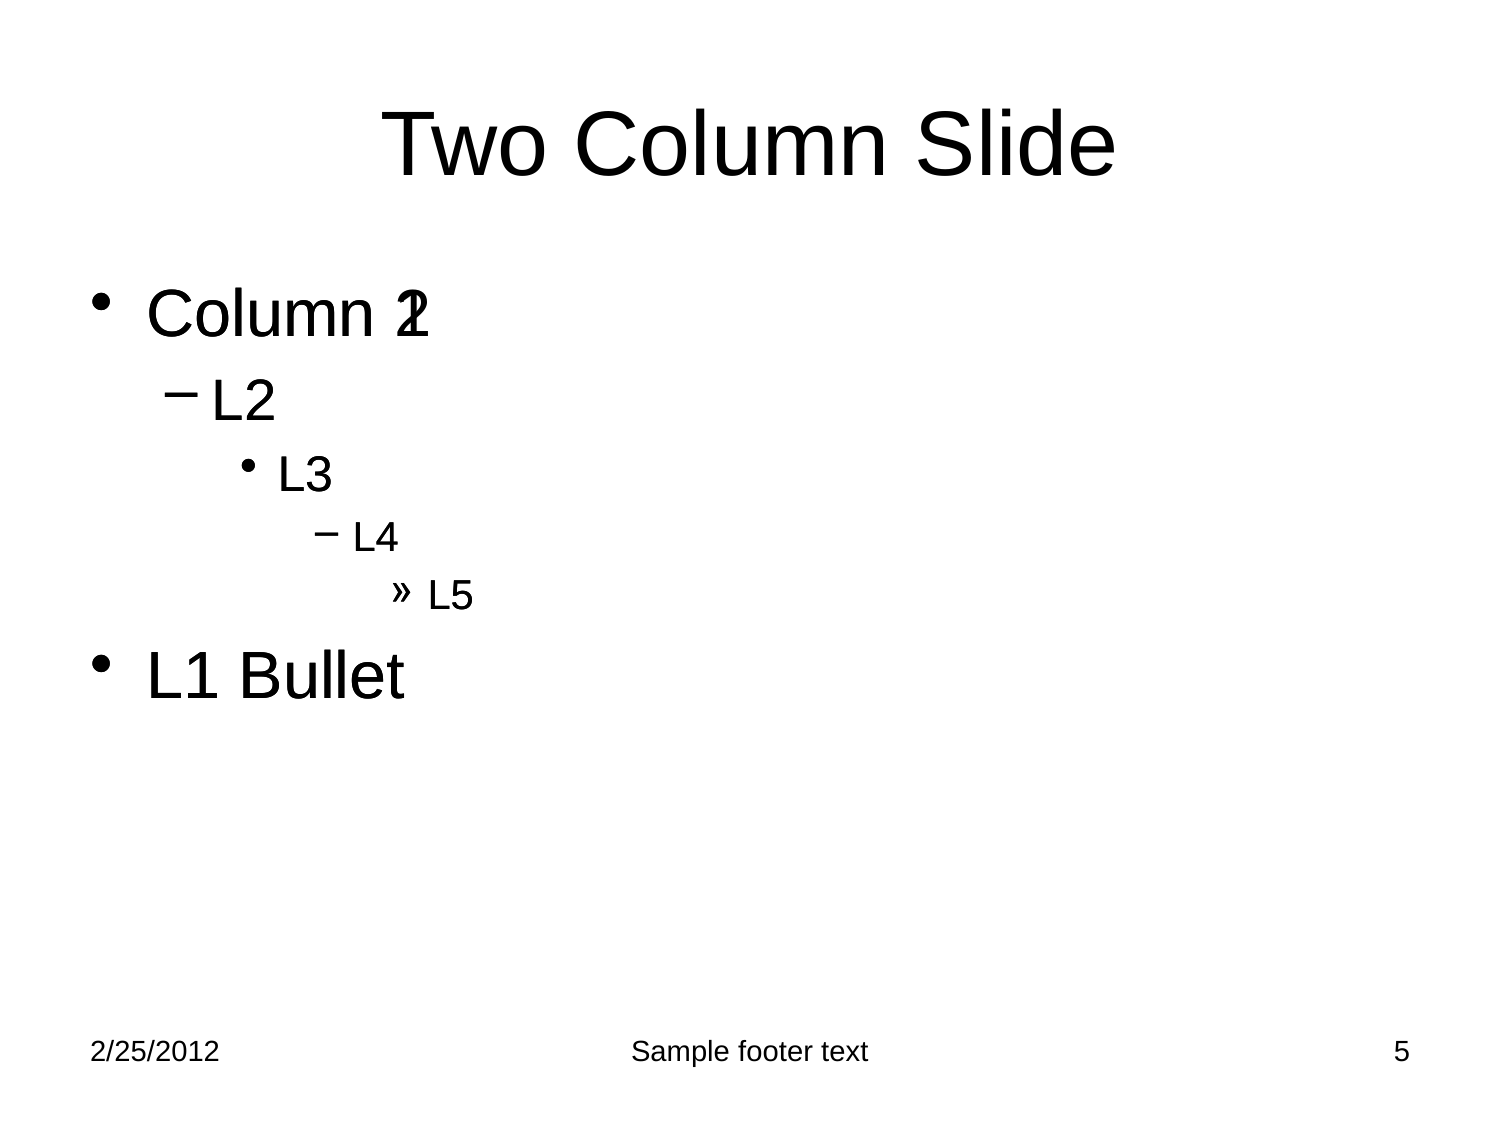

# Two Column Slide
Column 1
L2
L3
L4
L5
L1 Bullet
Column 2
L2
L3
L4
L5
L1 Bullet

2/25/2012
Sample footer text
5